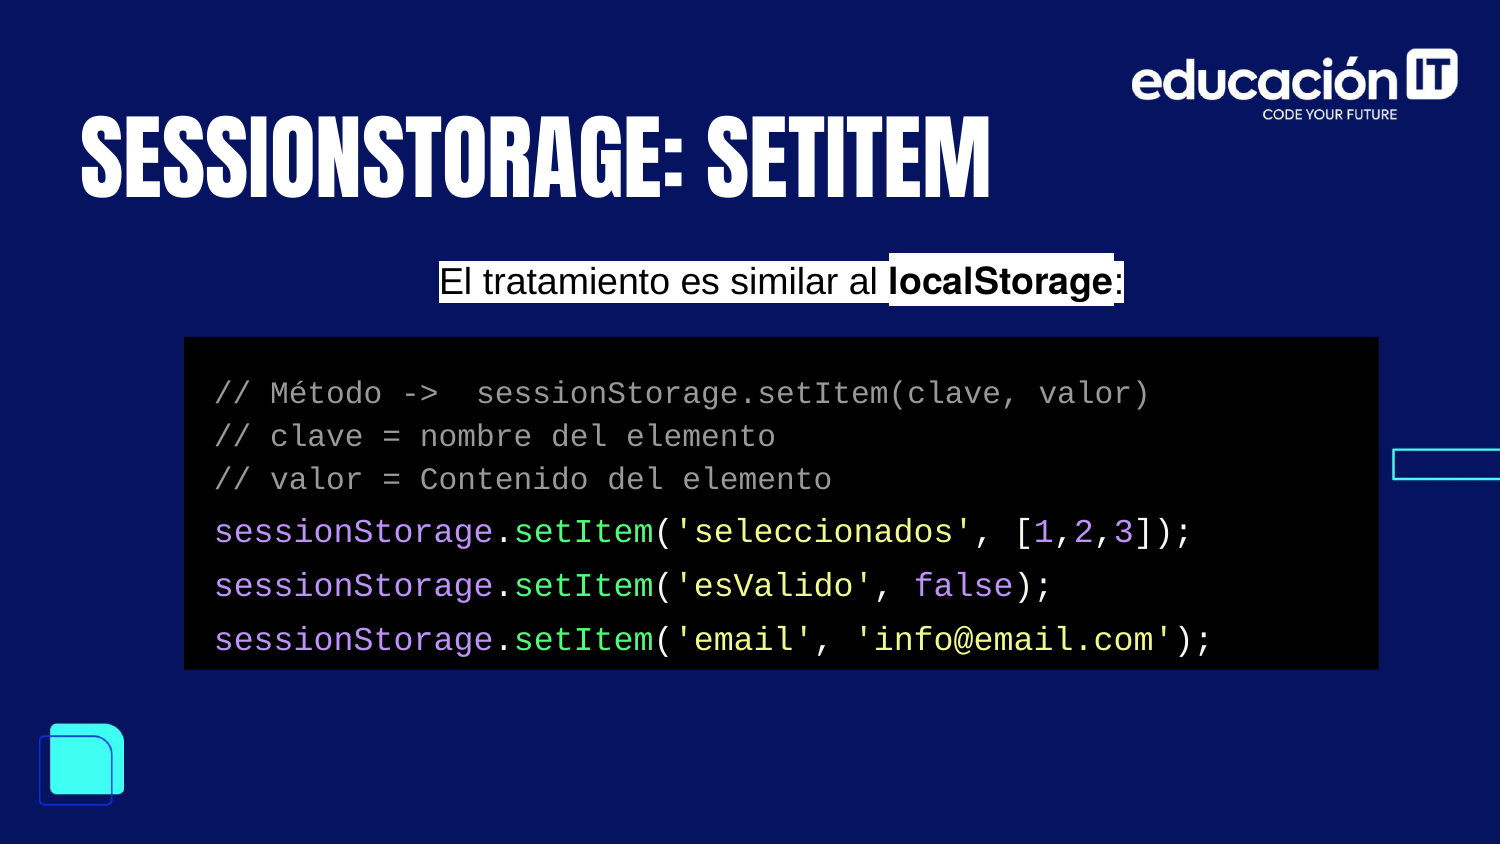

SESSIONSTORAGE: SETITEM

El tratamiento es similar al localStorage:
// Método ->  sessionStorage.setItem(clave, valor)
// clave = nombre del elemento
// valor = Contenido del elemento
sessionStorage.setItem('seleccionados', [1,2,3]);
sessionStorage.setItem('esValido', false);
sessionStorage.setItem('email', 'info@email.com');